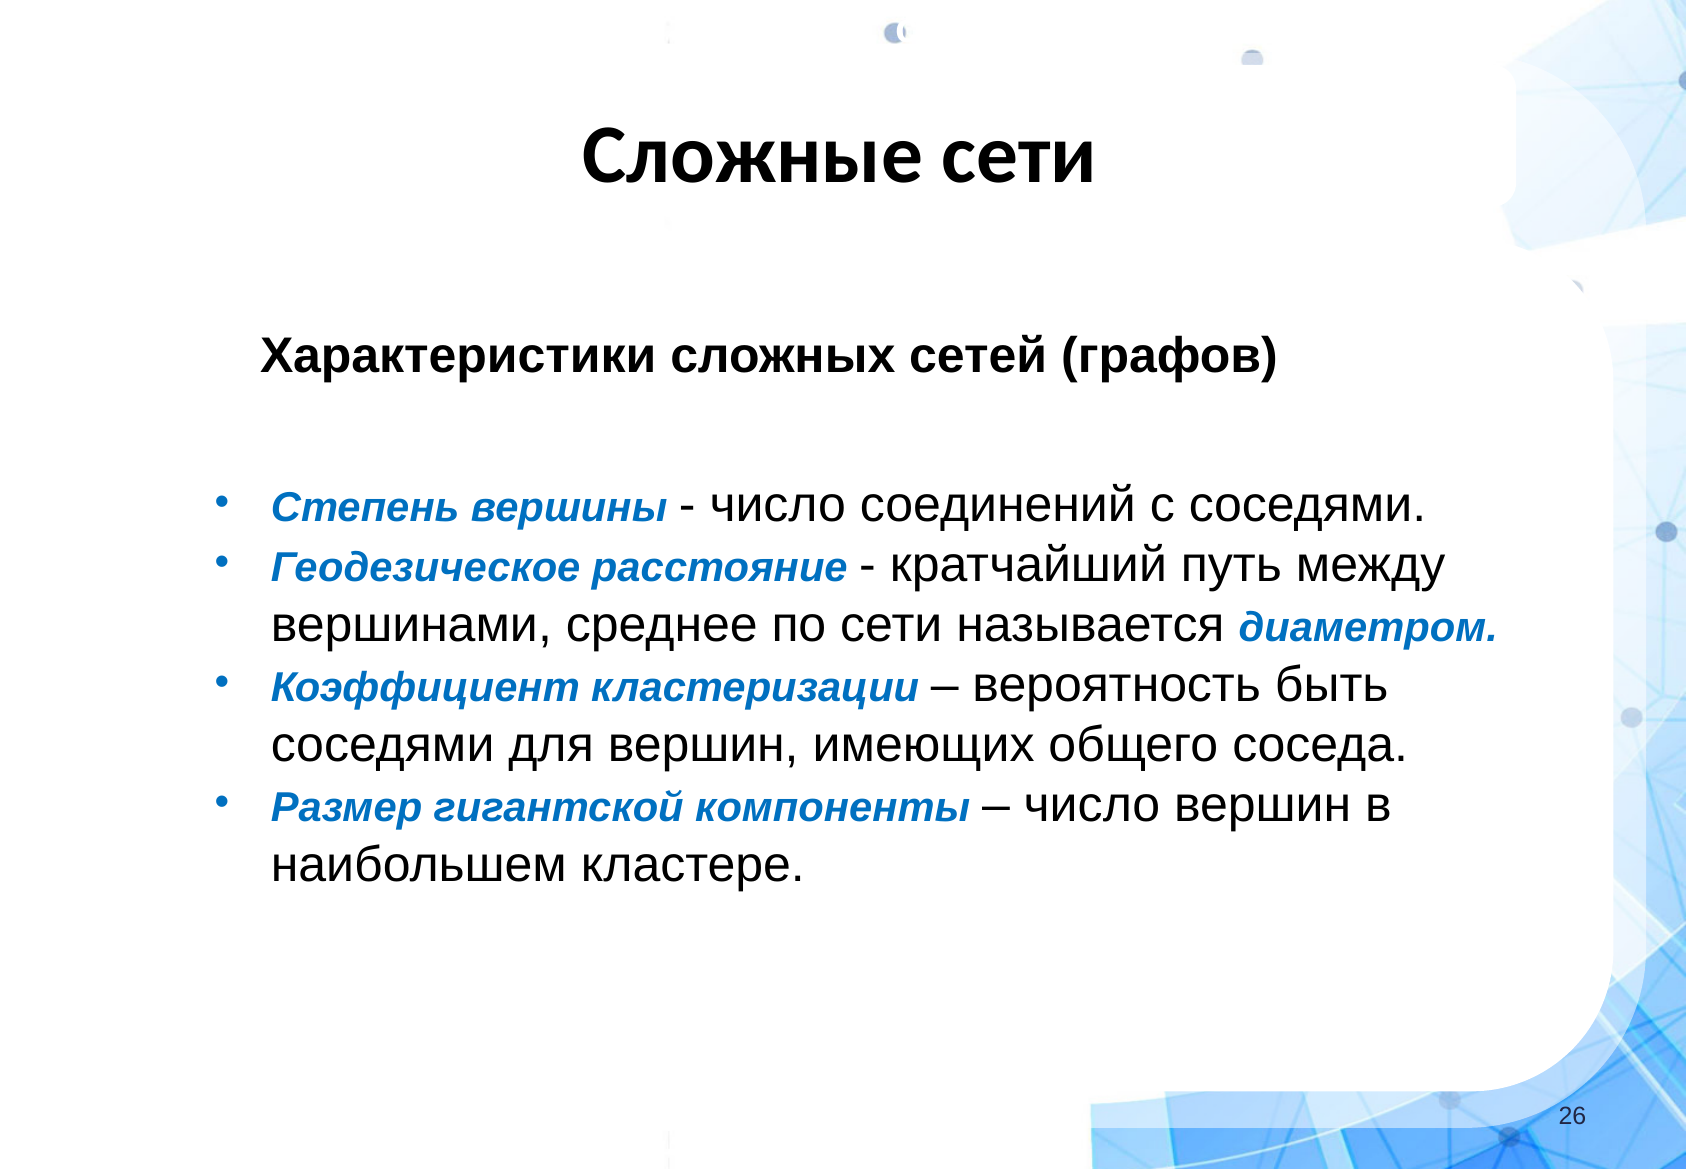

Сложные сети

# Сложные сети

Характеристики сложных сетей (графов)
Степень вершины - число соединений с соседями.
Геодезическое расстояние - кратчайший путь между вершинами, среднее по сети называется диаметром.
Коэффициент кластеризации – вероятность быть соседями для вершин, имеющих общего соседа.
Размер гигантской компоненты – число вершин в наибольшем кластере.
26